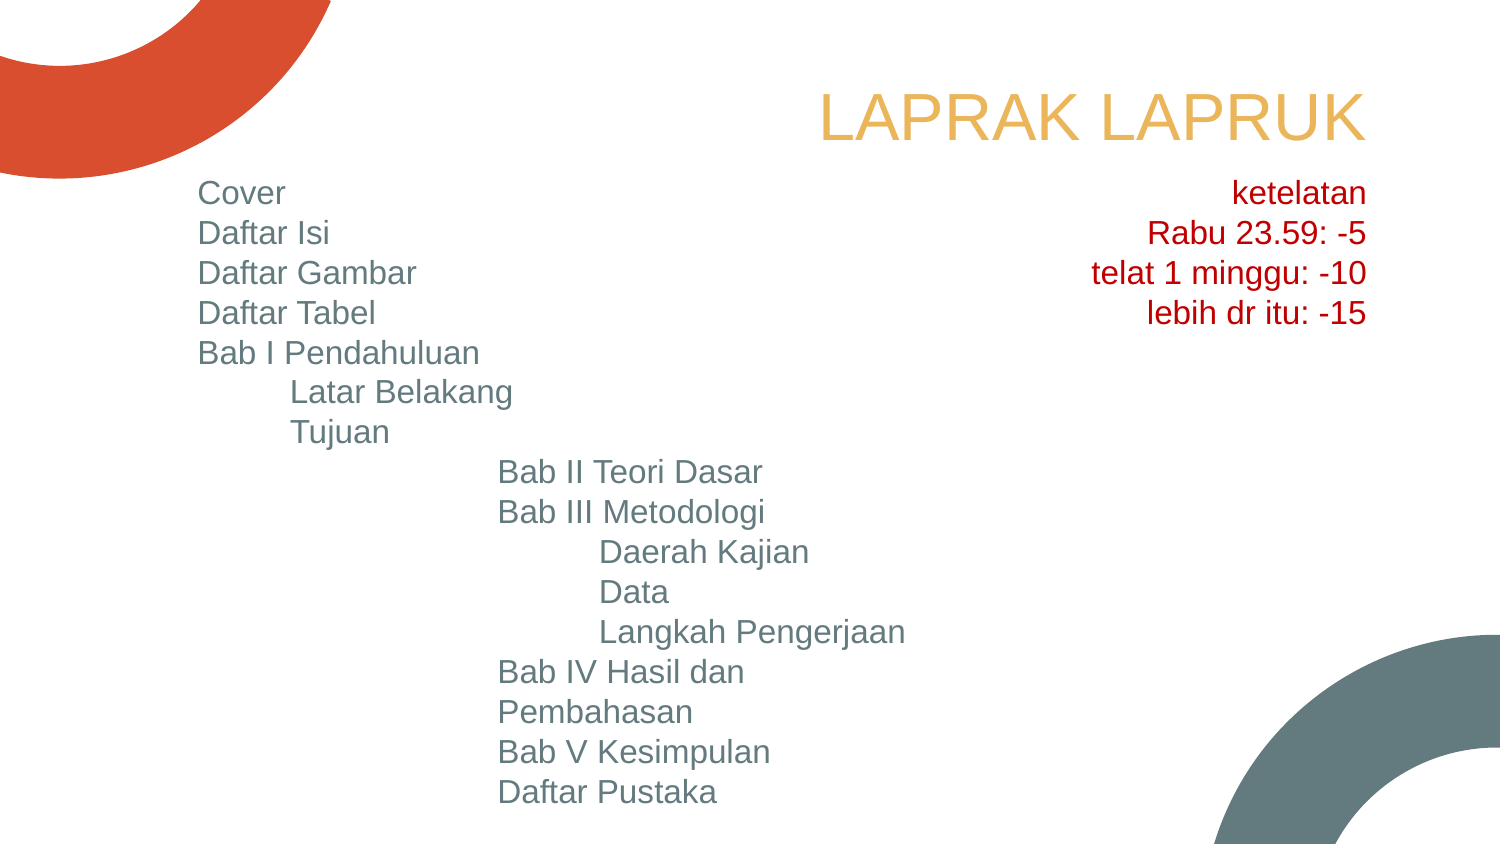

LAPRAK LAPRUK
Cover
Daftar Isi
Daftar Gambar
Daftar Tabel
Bab I Pendahuluan
          Latar Belakang
          Tujuan
Bab II Teori Dasar
Bab III Metodologi
           Daerah Kajian
           Data
           Langkah Pengerjaan
Bab IV Hasil dan Pembahasan
Bab V Kesimpulan
Daftar Pustaka
ketelatan
Rabu 23.59: -5
telat 1 minggu: -10
lebih dr itu: -15